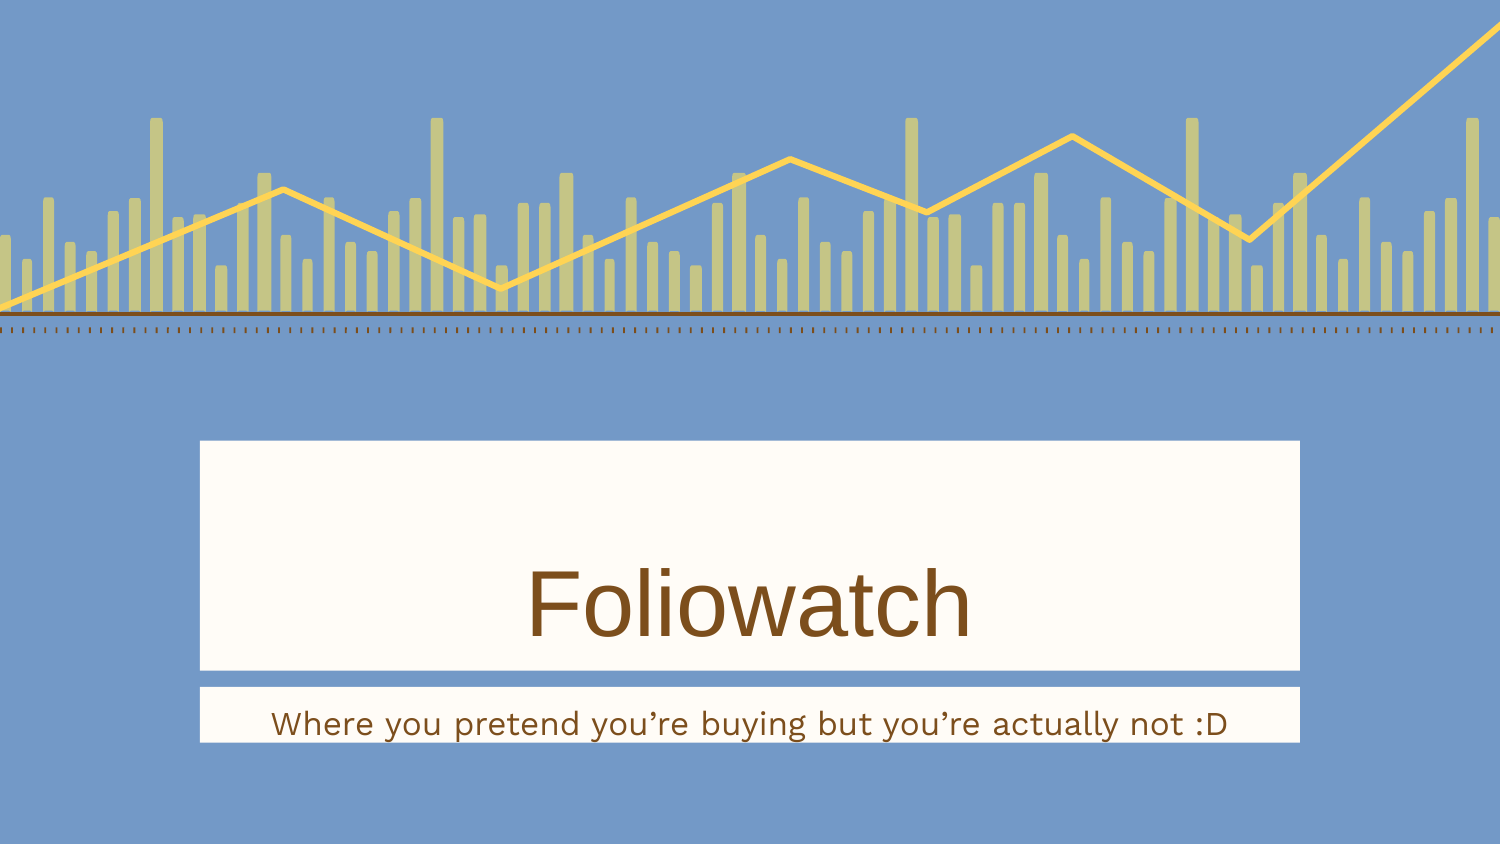

# Foliowatch
Where you pretend you’re buying but you’re actually not :D